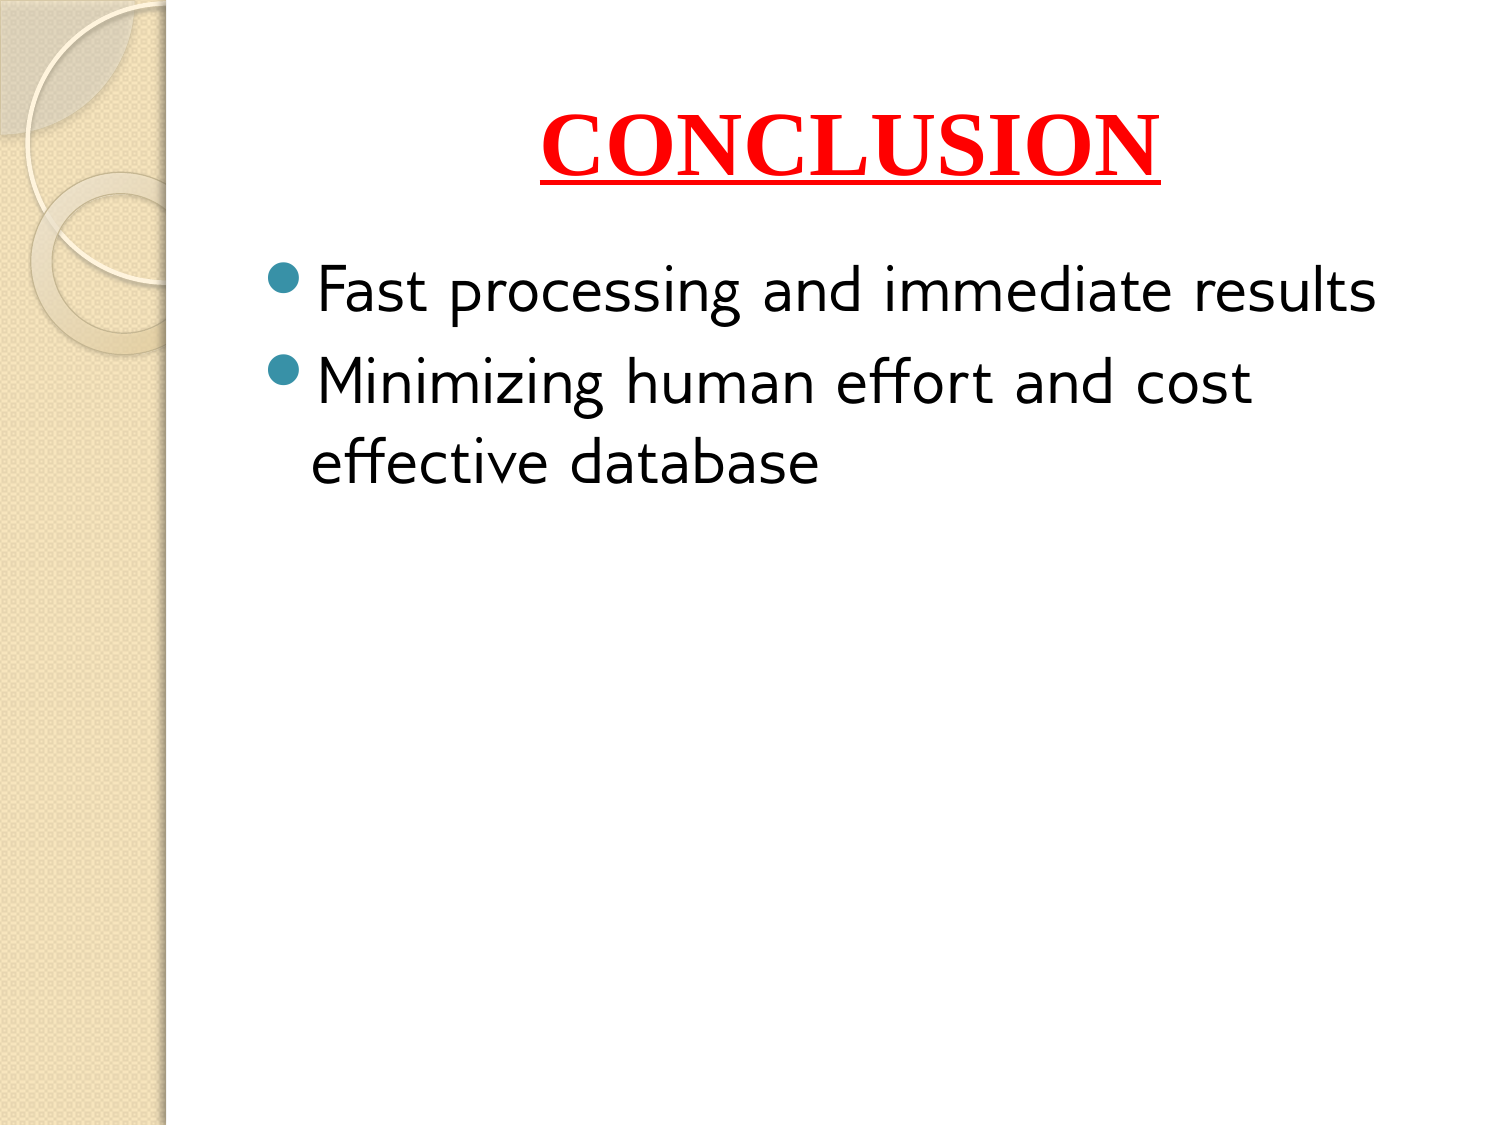

# CONCLUSION
Fast processing and immediate results
Minimizing human effort and cost effective database